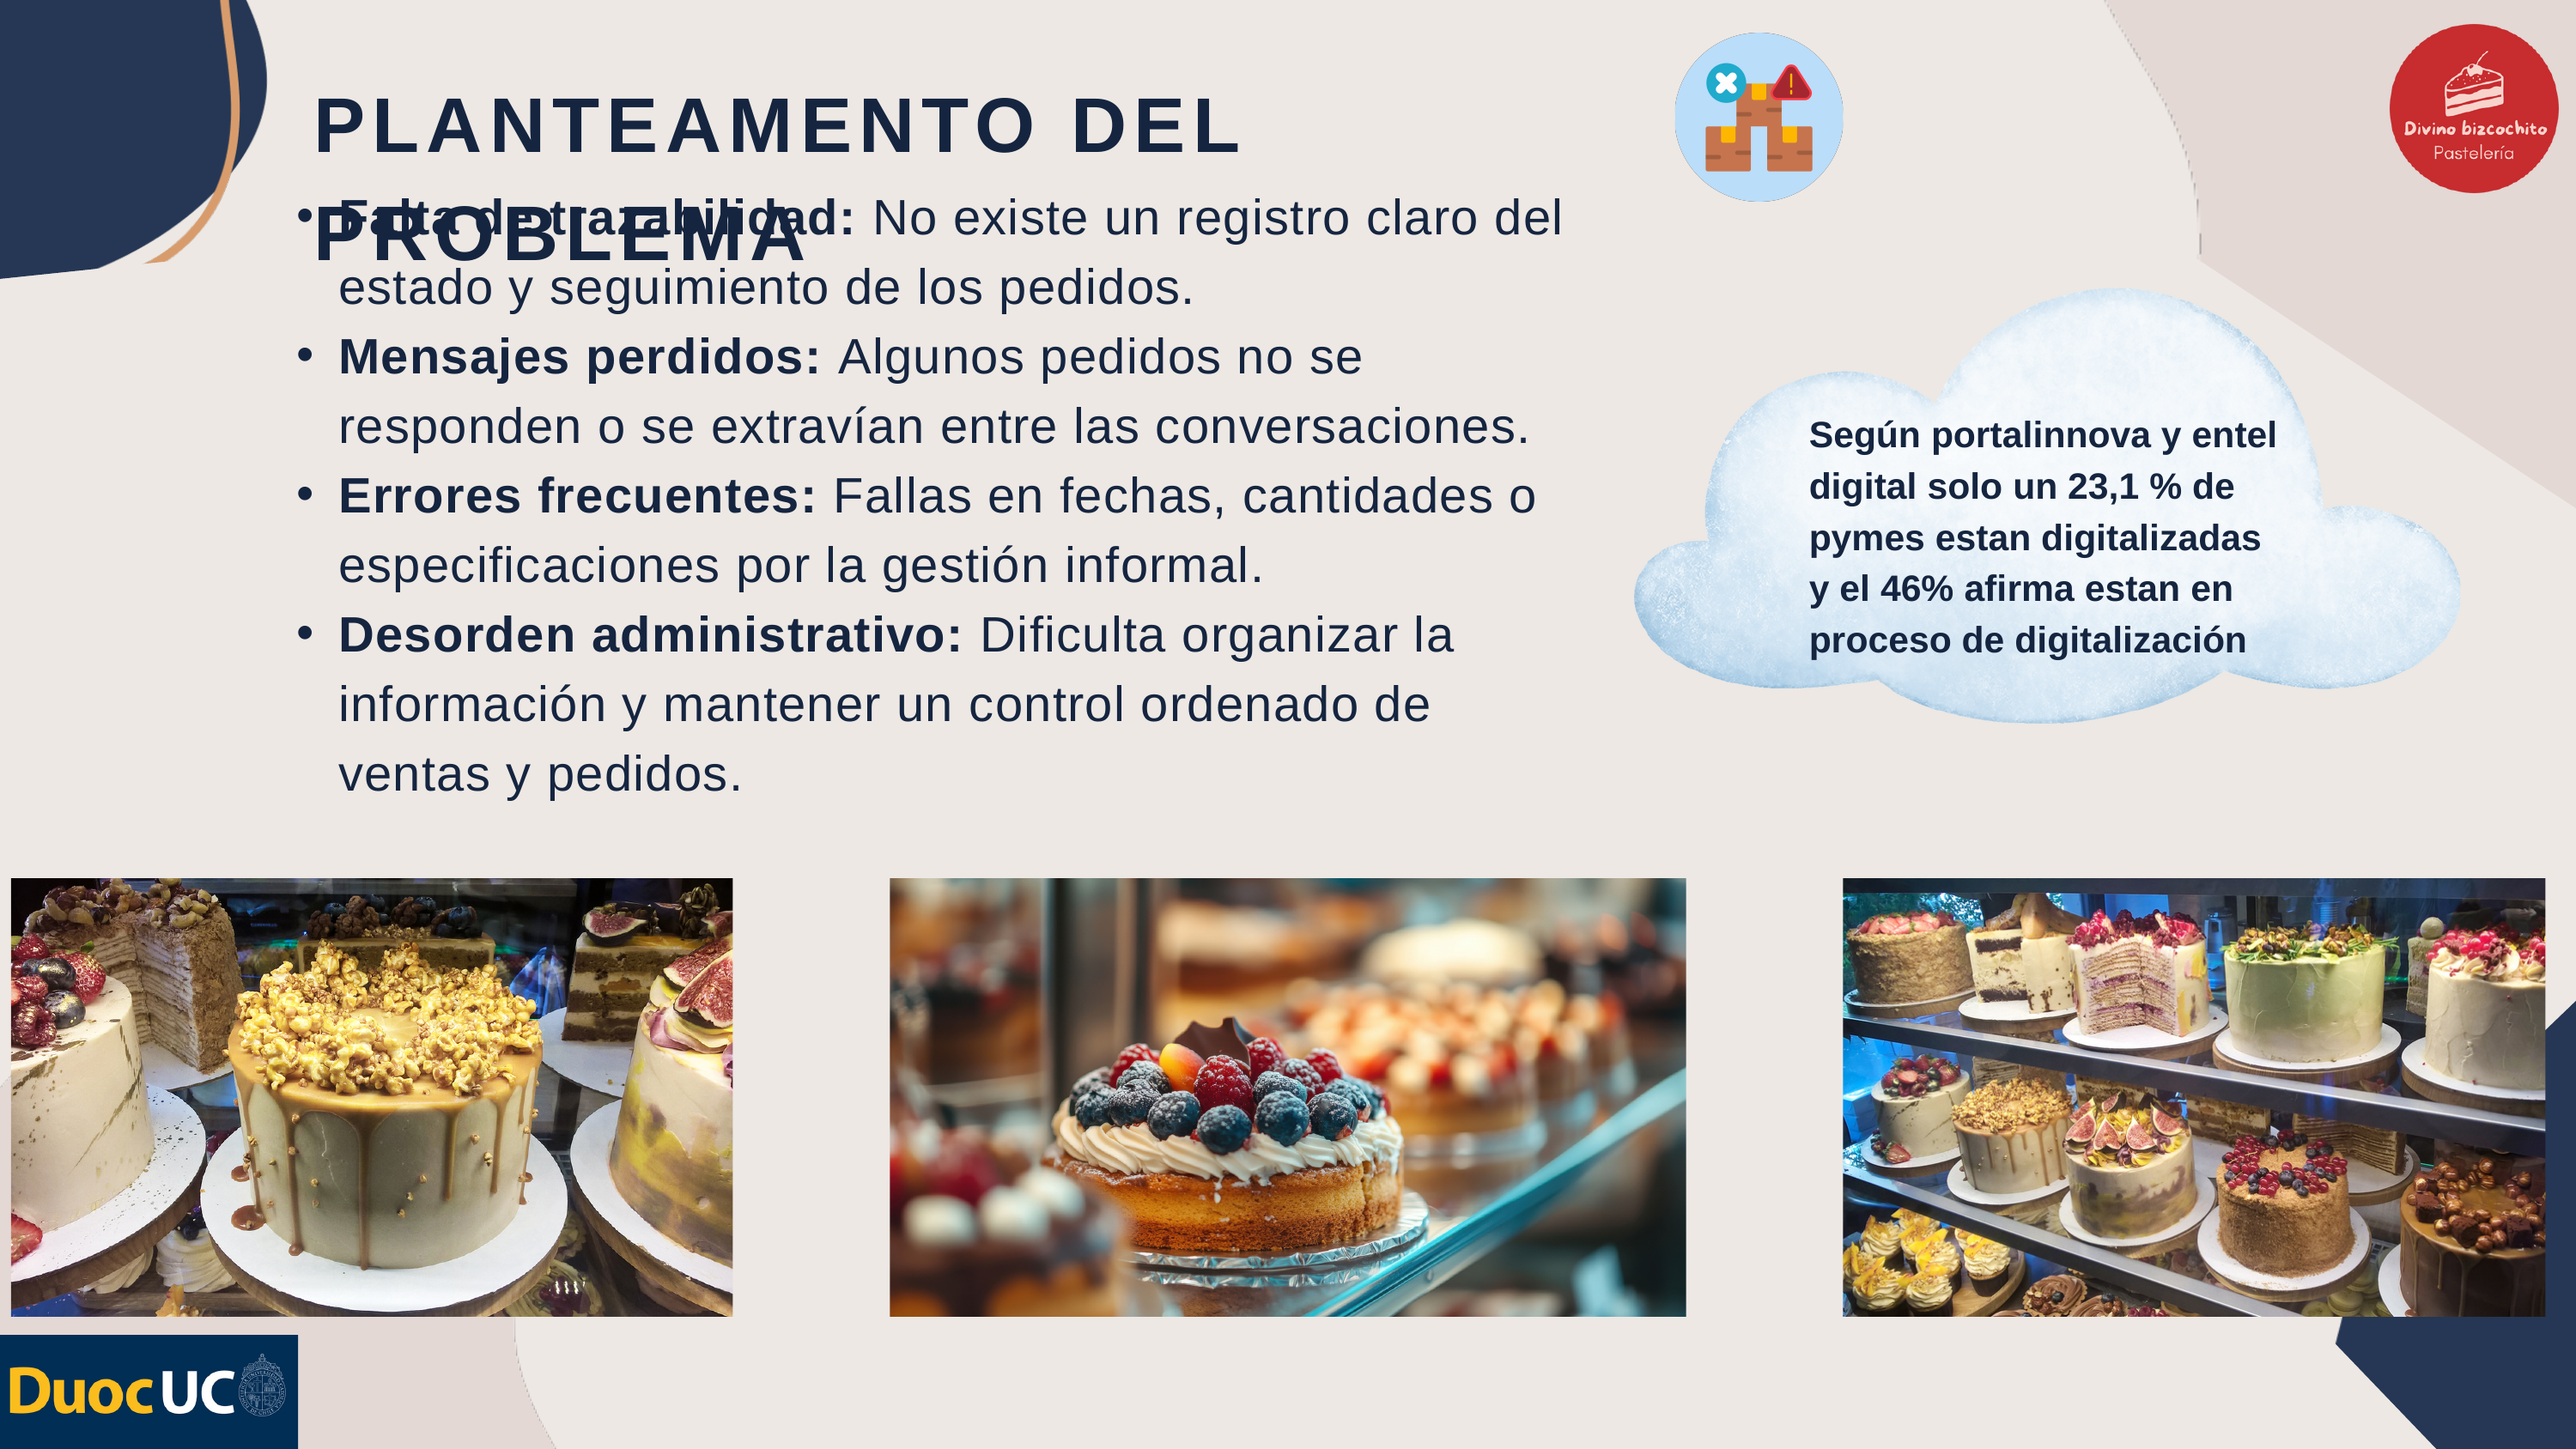

PLANTEAMENTO DEL PROBLEMA
Falta de trazabilidad: No existe un registro claro del estado y seguimiento de los pedidos.
Mensajes perdidos: Algunos pedidos no se responden o se extravían entre las conversaciones.
Errores frecuentes: Fallas en fechas, cantidades o especificaciones por la gestión informal.
Desorden administrativo: Dificulta organizar la información y mantener un control ordenado de ventas y pedidos.

Según portalinnova y entel digital solo un 23,1 % de pymes estan digitalizadas y el 46% afirma estan en proceso de digitalización